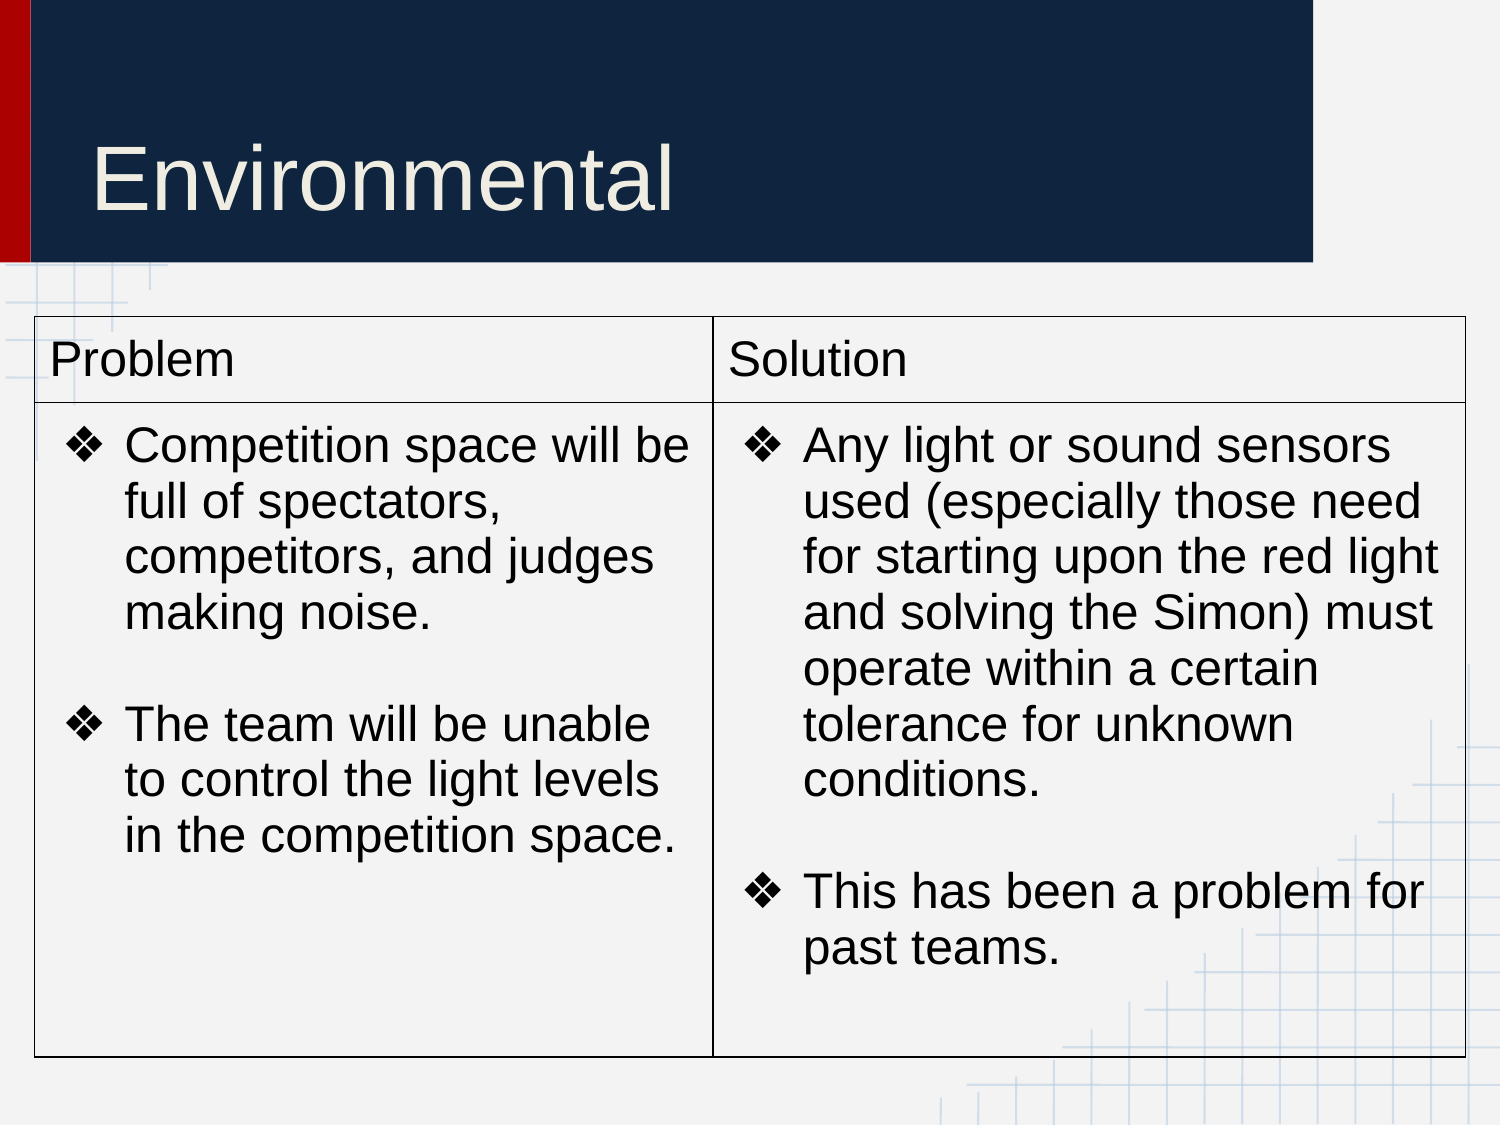

# Environmental
| Problem | Solution |
| --- | --- |
| Competition space will be full of spectators, competitors, and judges making noise. The team will be unable to control the light levels in the competition space. | Any light or sound sensors used (especially those need for starting upon the red light and solving the Simon) must operate within a certain tolerance for unknown conditions. This has been a problem for past teams. |